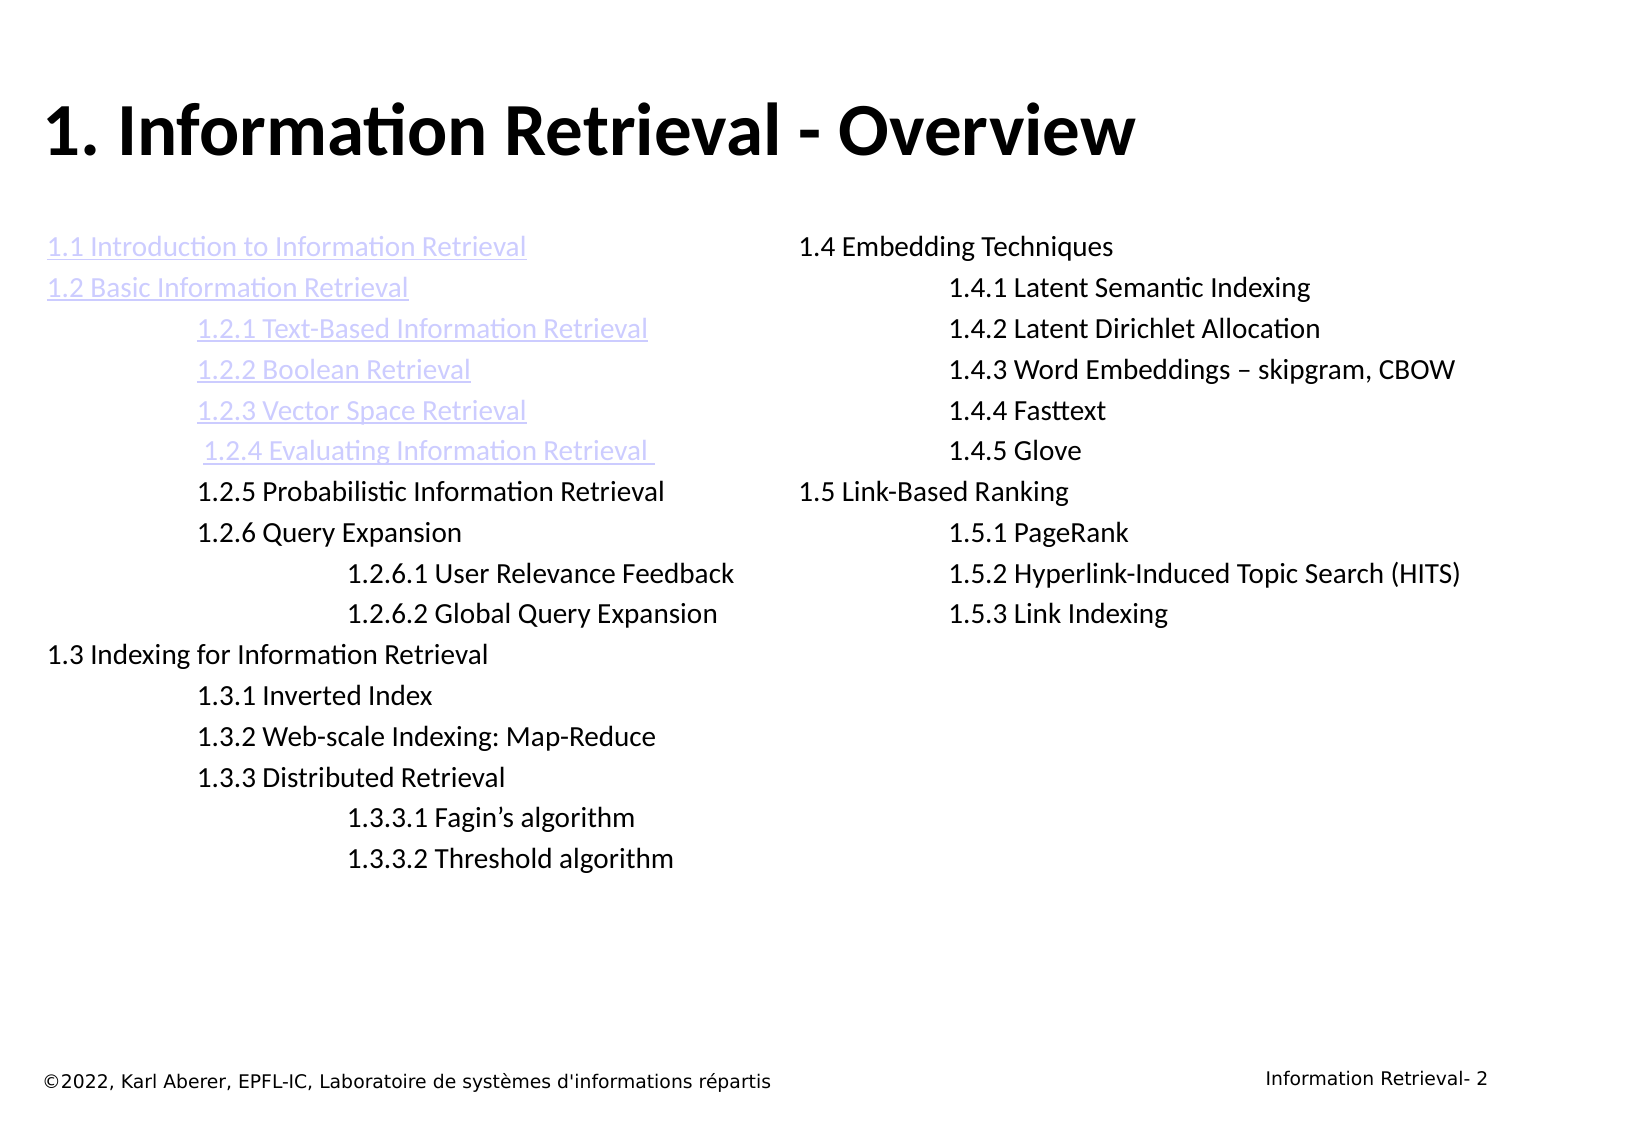

# 1. Information Retrieval - Overview
1.1 Introduction to Information Retrieval
1.2 Basic Information Retrieval
	1.2.1 Text-Based Information Retrieval
	1.2.2 Boolean Retrieval
	1.2.3 Vector Space Retrieval
	 1.2.4 Evaluating Information Retrieval
	1.2.5 Probabilistic Information Retrieval
	1.2.6 Query Expansion
		1.2.6.1 User Relevance Feedback
		1.2.6.2 Global Query Expansion
1.3 Indexing for Information Retrieval
	1.3.1 Inverted Index
	1.3.2 Web-scale Indexing: Map-Reduce
	1.3.3 Distributed Retrieval
		1.3.3.1 Fagin’s algorithm
		1.3.3.2 Threshold algorithm

1.4 Embedding Techniques
	1.4.1 Latent Semantic Indexing
	1.4.2 Latent Dirichlet Allocation
	1.4.3 Word Embeddings – skipgram, CBOW
	1.4.4 Fasttext
	1.4.5 Glove
1.5 Link-Based Ranking
	1.5.1 PageRank
	1.5.2 Hyperlink-Induced Topic Search (HITS)
	1.5.3 Link Indexing

©2022, Karl Aberer, EPFL-IC, Laboratoire de systèmes d'informations répartis